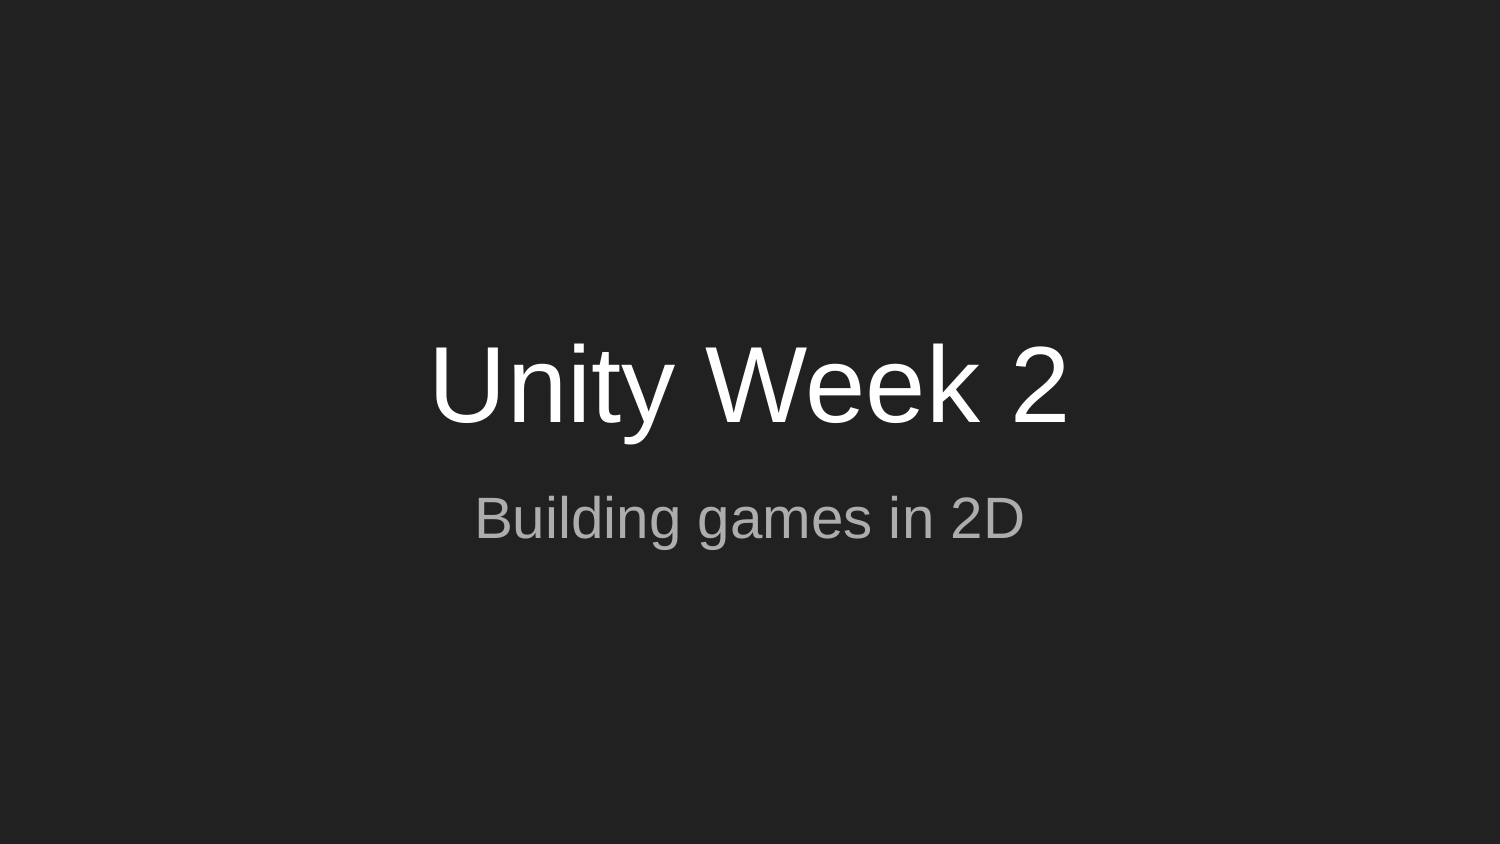

# Unity Week 2
Building games in 2D